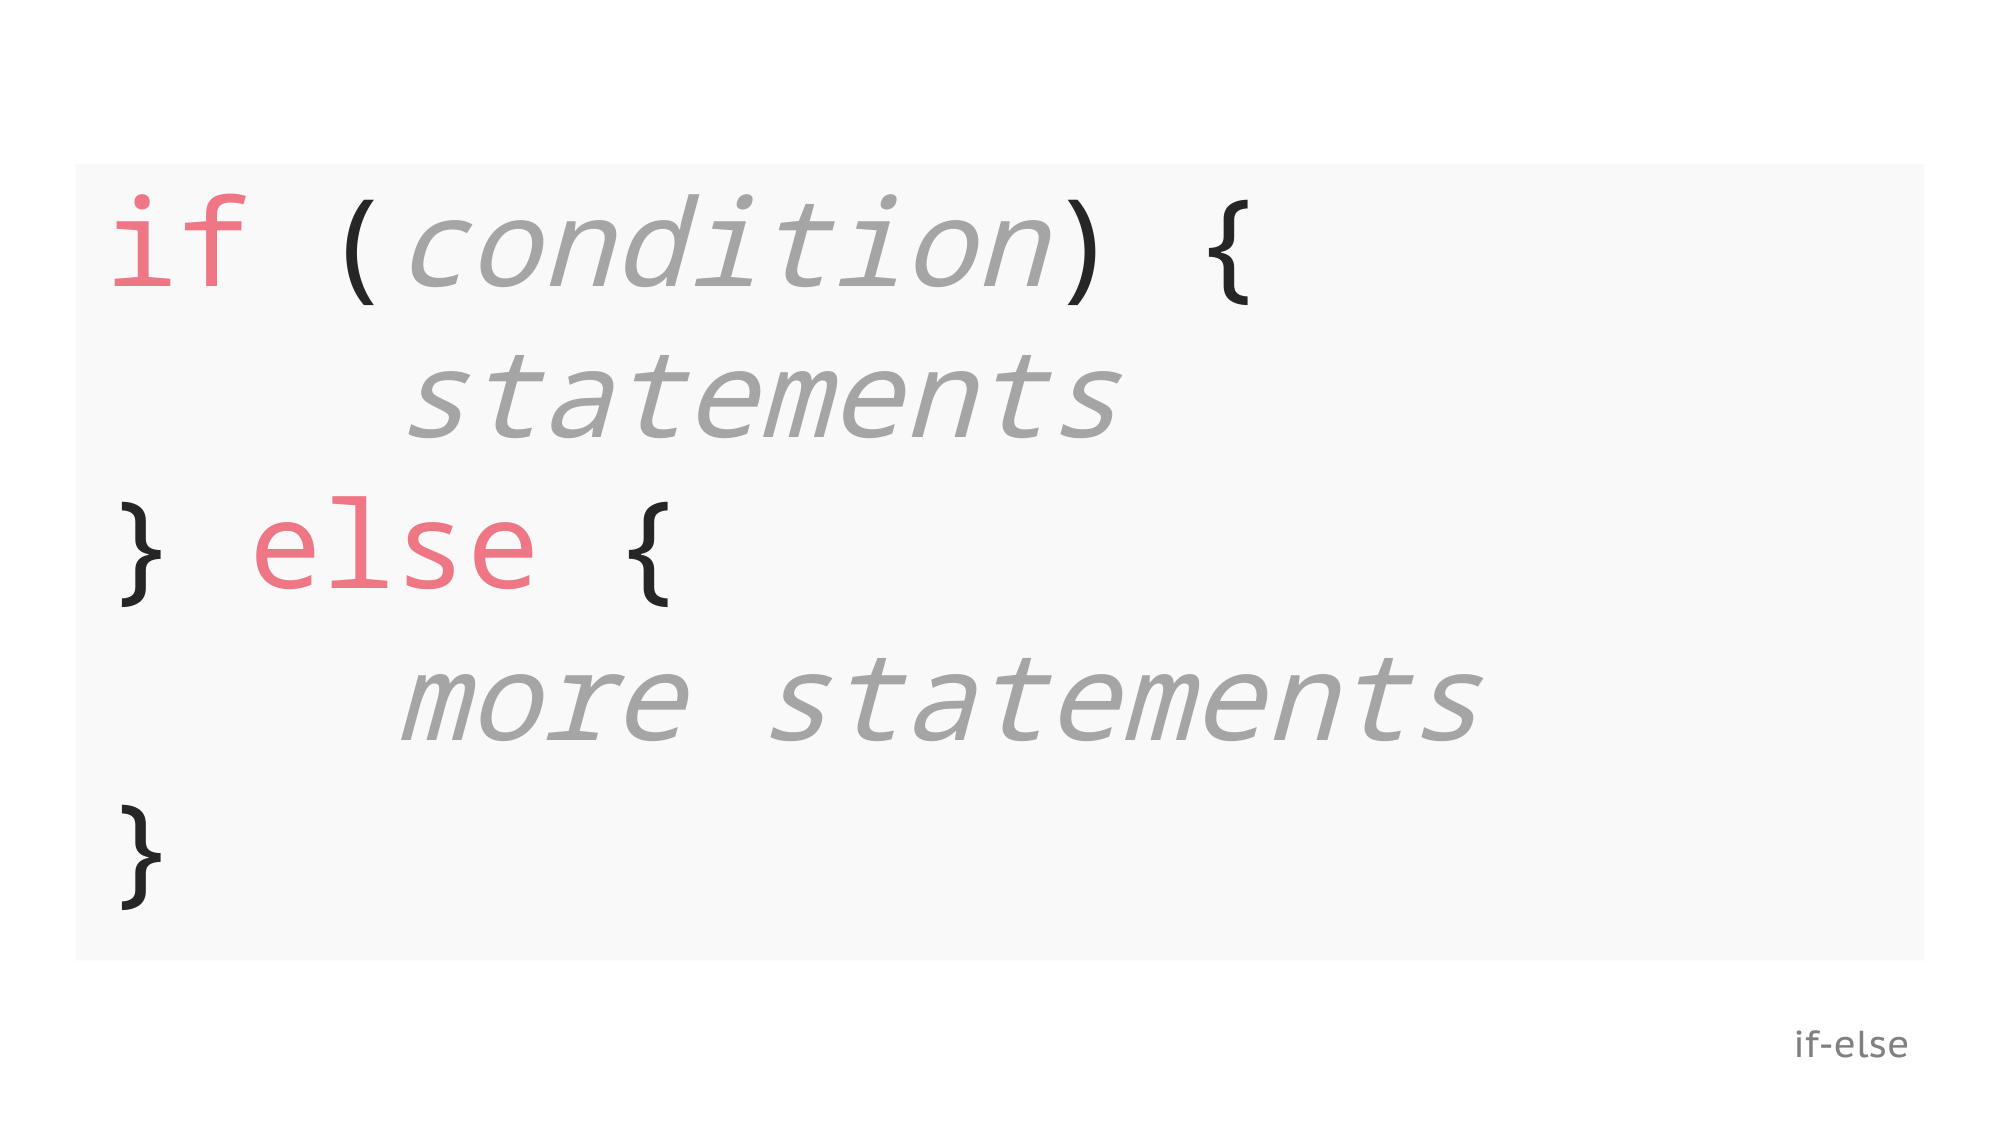

if (condition) {
    statements
} else {
    more statements
}
if-else